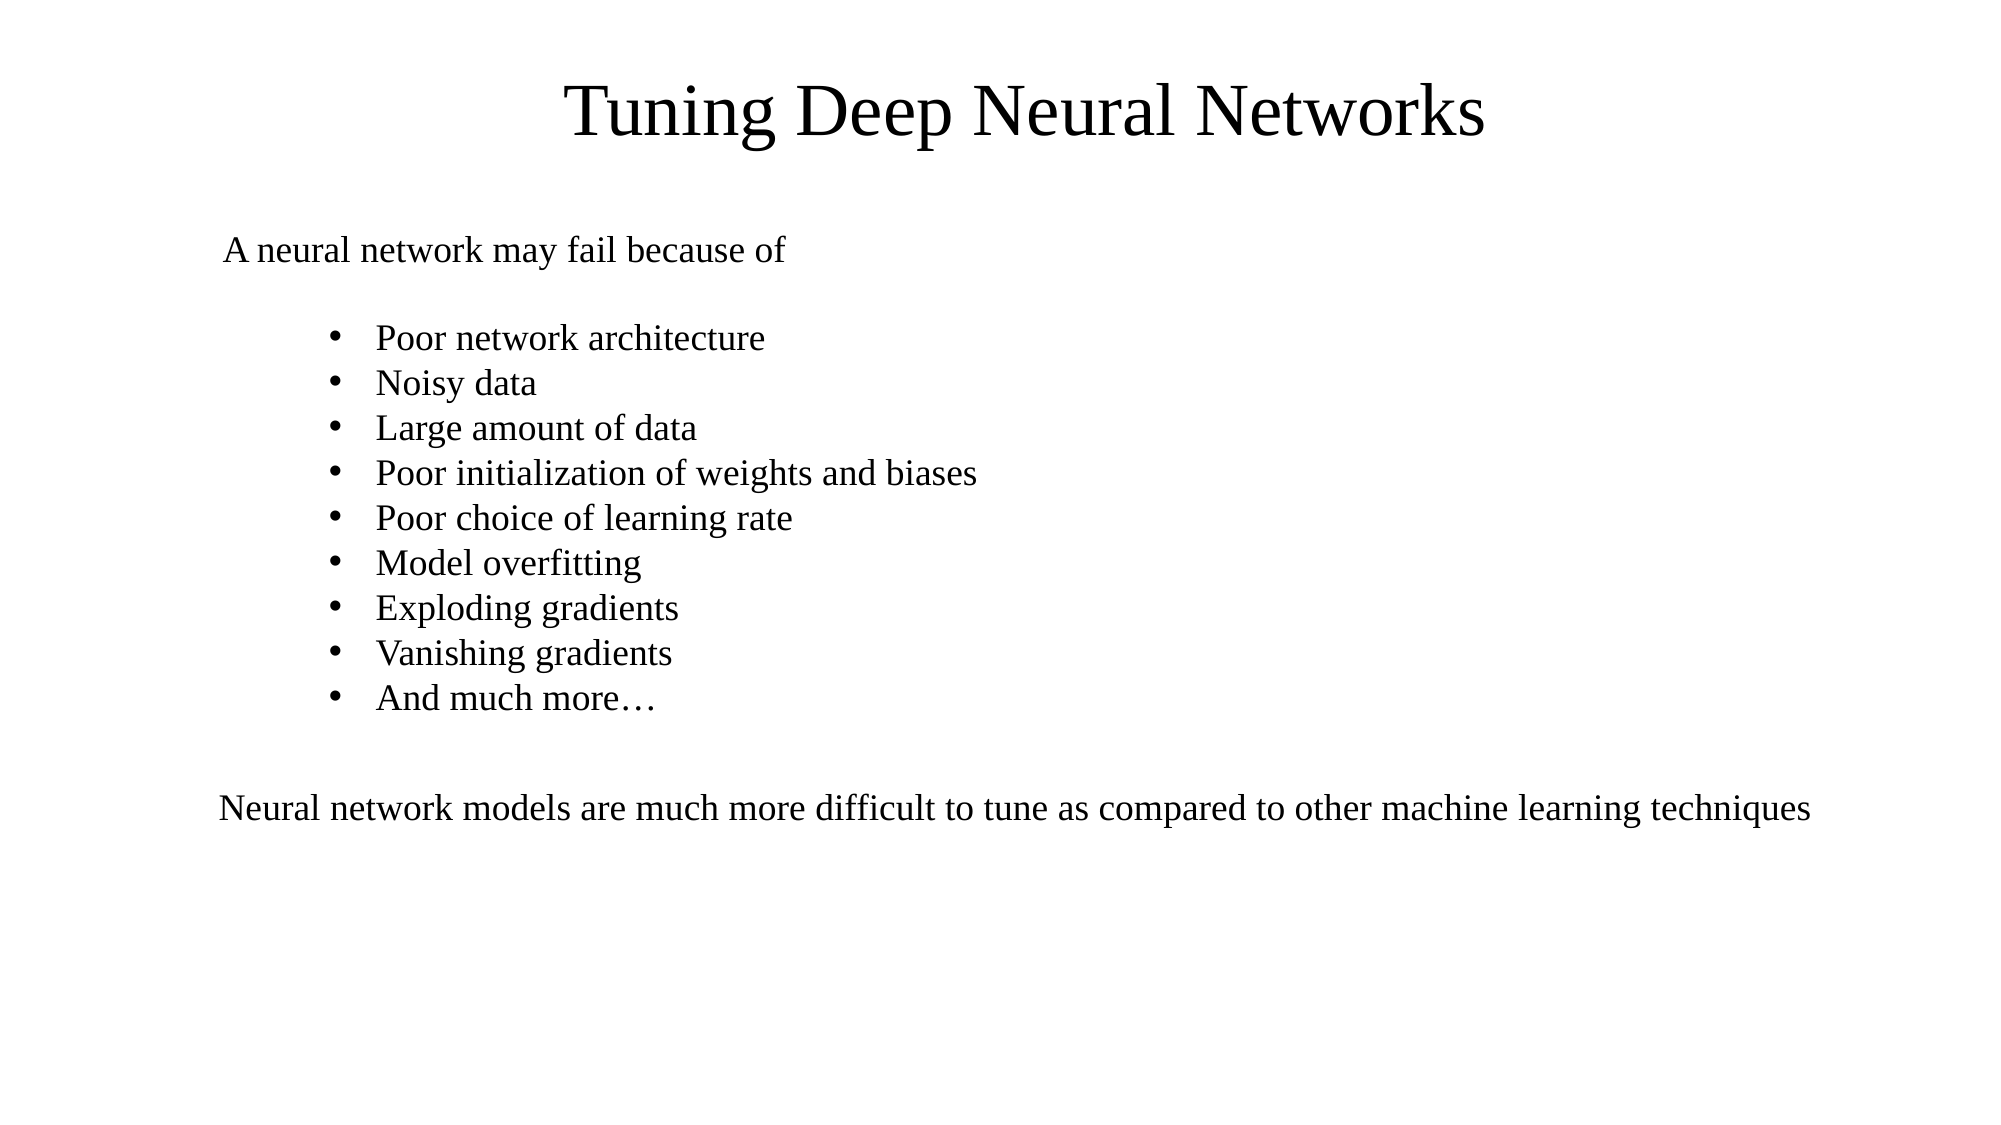

Tuning Deep Neural Networks
A neural network may fail because of
Poor network architecture
Noisy data
Large amount of data
Poor initialization of weights and biases
Poor choice of learning rate
Model overfitting
Exploding gradients
Vanishing gradients
And much more…

Neural network models are much more difficult to tune as compared to other machine learning techniques